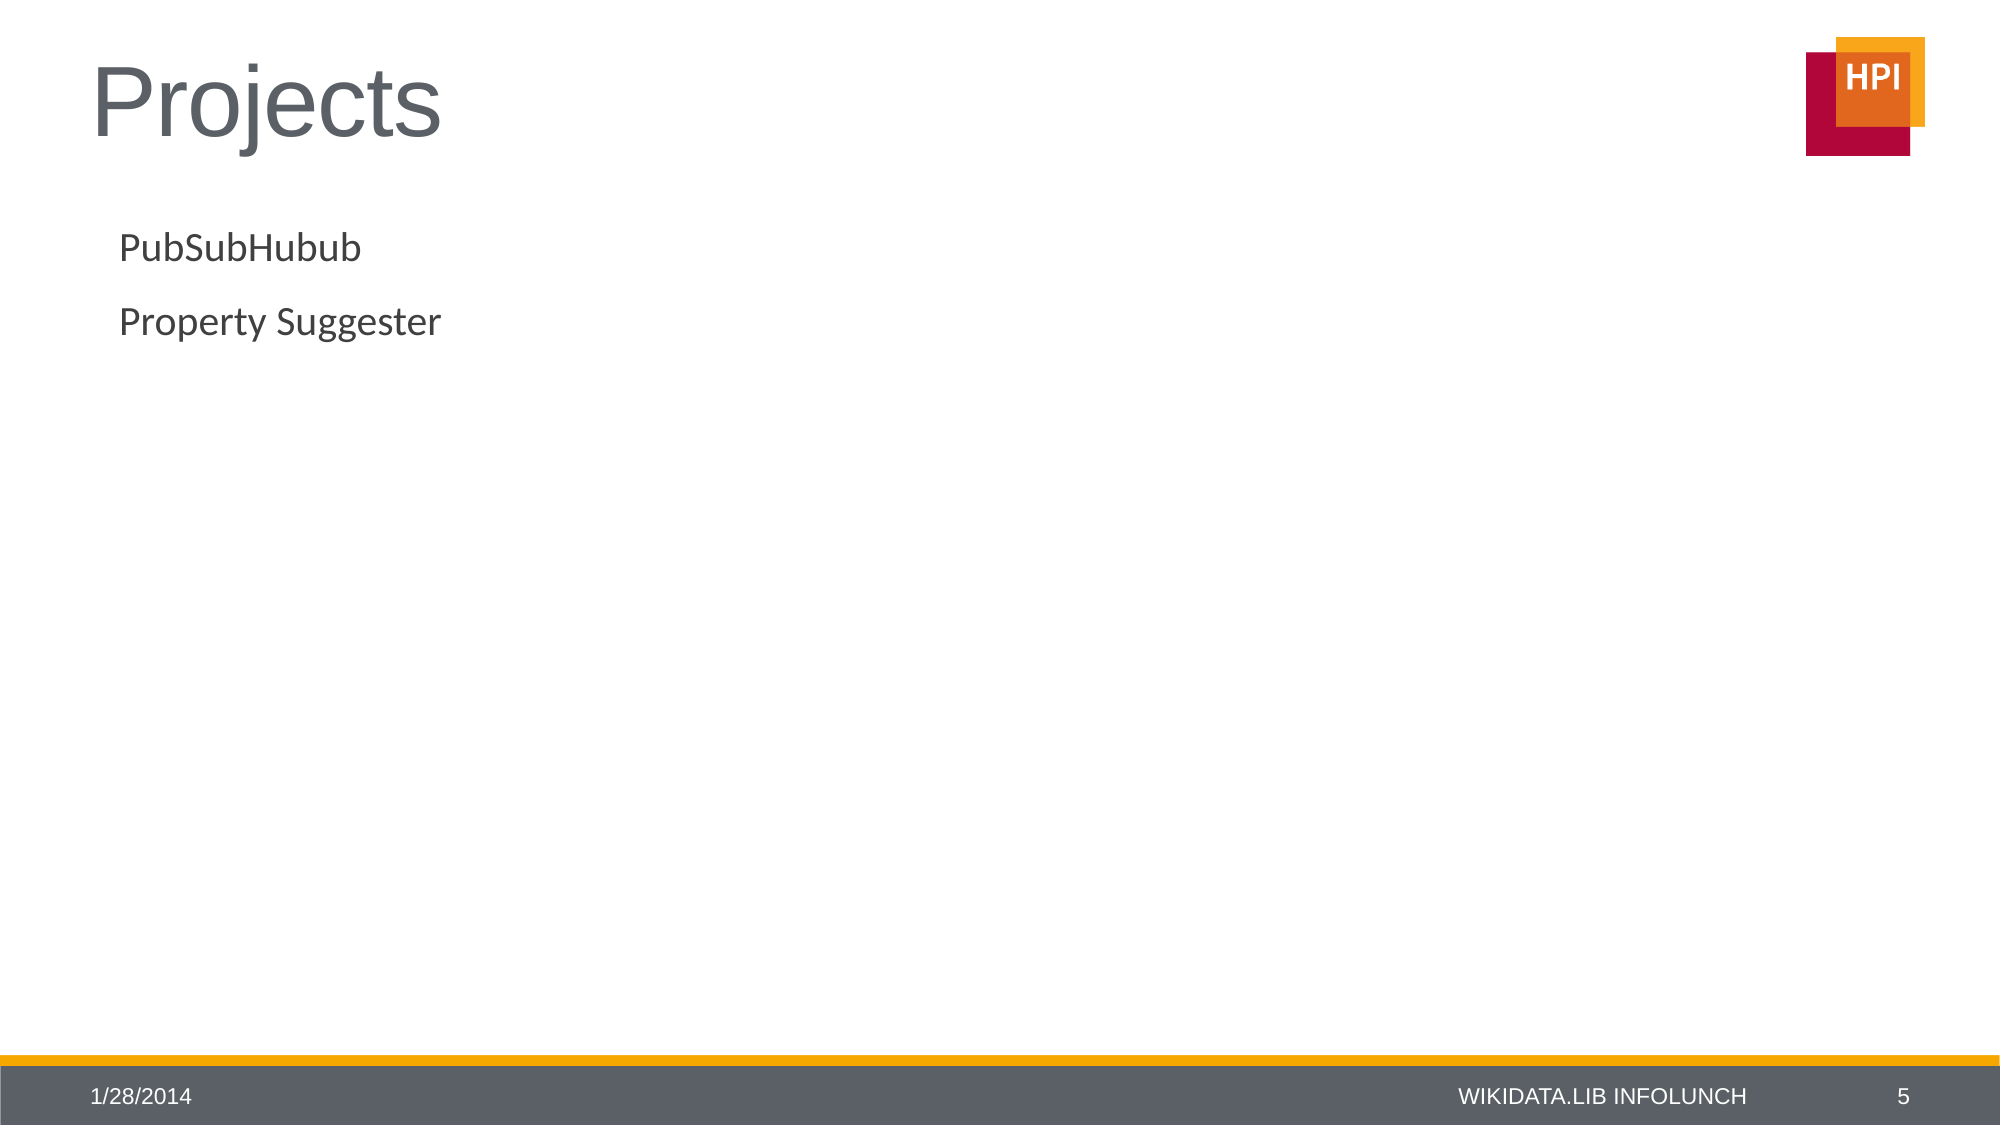

# Projects
PubSubHubub
Property Suggester
1/28/2014
Wikidata.lib Infolunch
5